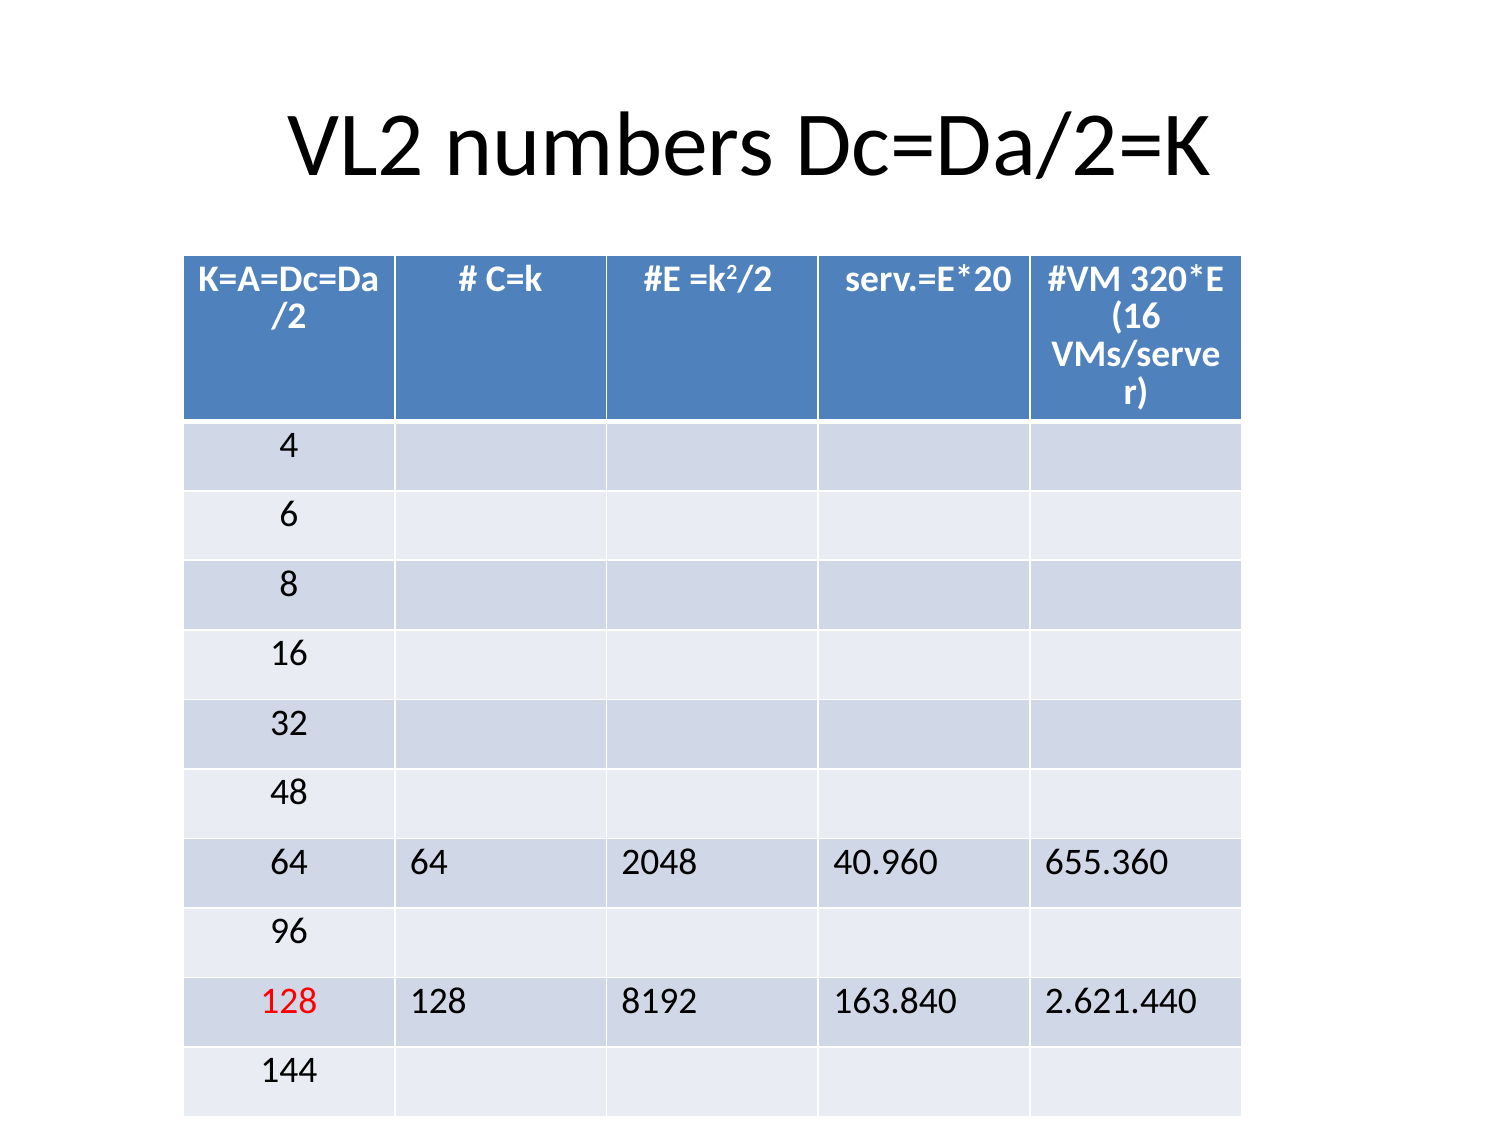

# VL2 numbers Dc=Da/2=K
| K=A=Dc=Da/2 | # C=k | #E =k2/2 | serv.=E\*20 | #VM 320\*E (16 VMs/server) |
| --- | --- | --- | --- | --- |
| 4 |  |  |  |  |
| 6 |  |  |  |  |
| 8 |  |  |  |  |
| 16 |  |  |  |  |
| 32 |  |  |  |  |
| 48 |  |  |  |  |
| 64 | 64 | 2048 | 40.960 | 655.360 |
| 96 |  |  |  |  |
| 128 | 128 | 8192 | 163.840 | 2.621.440 |
| 144 |  |  |  |  |